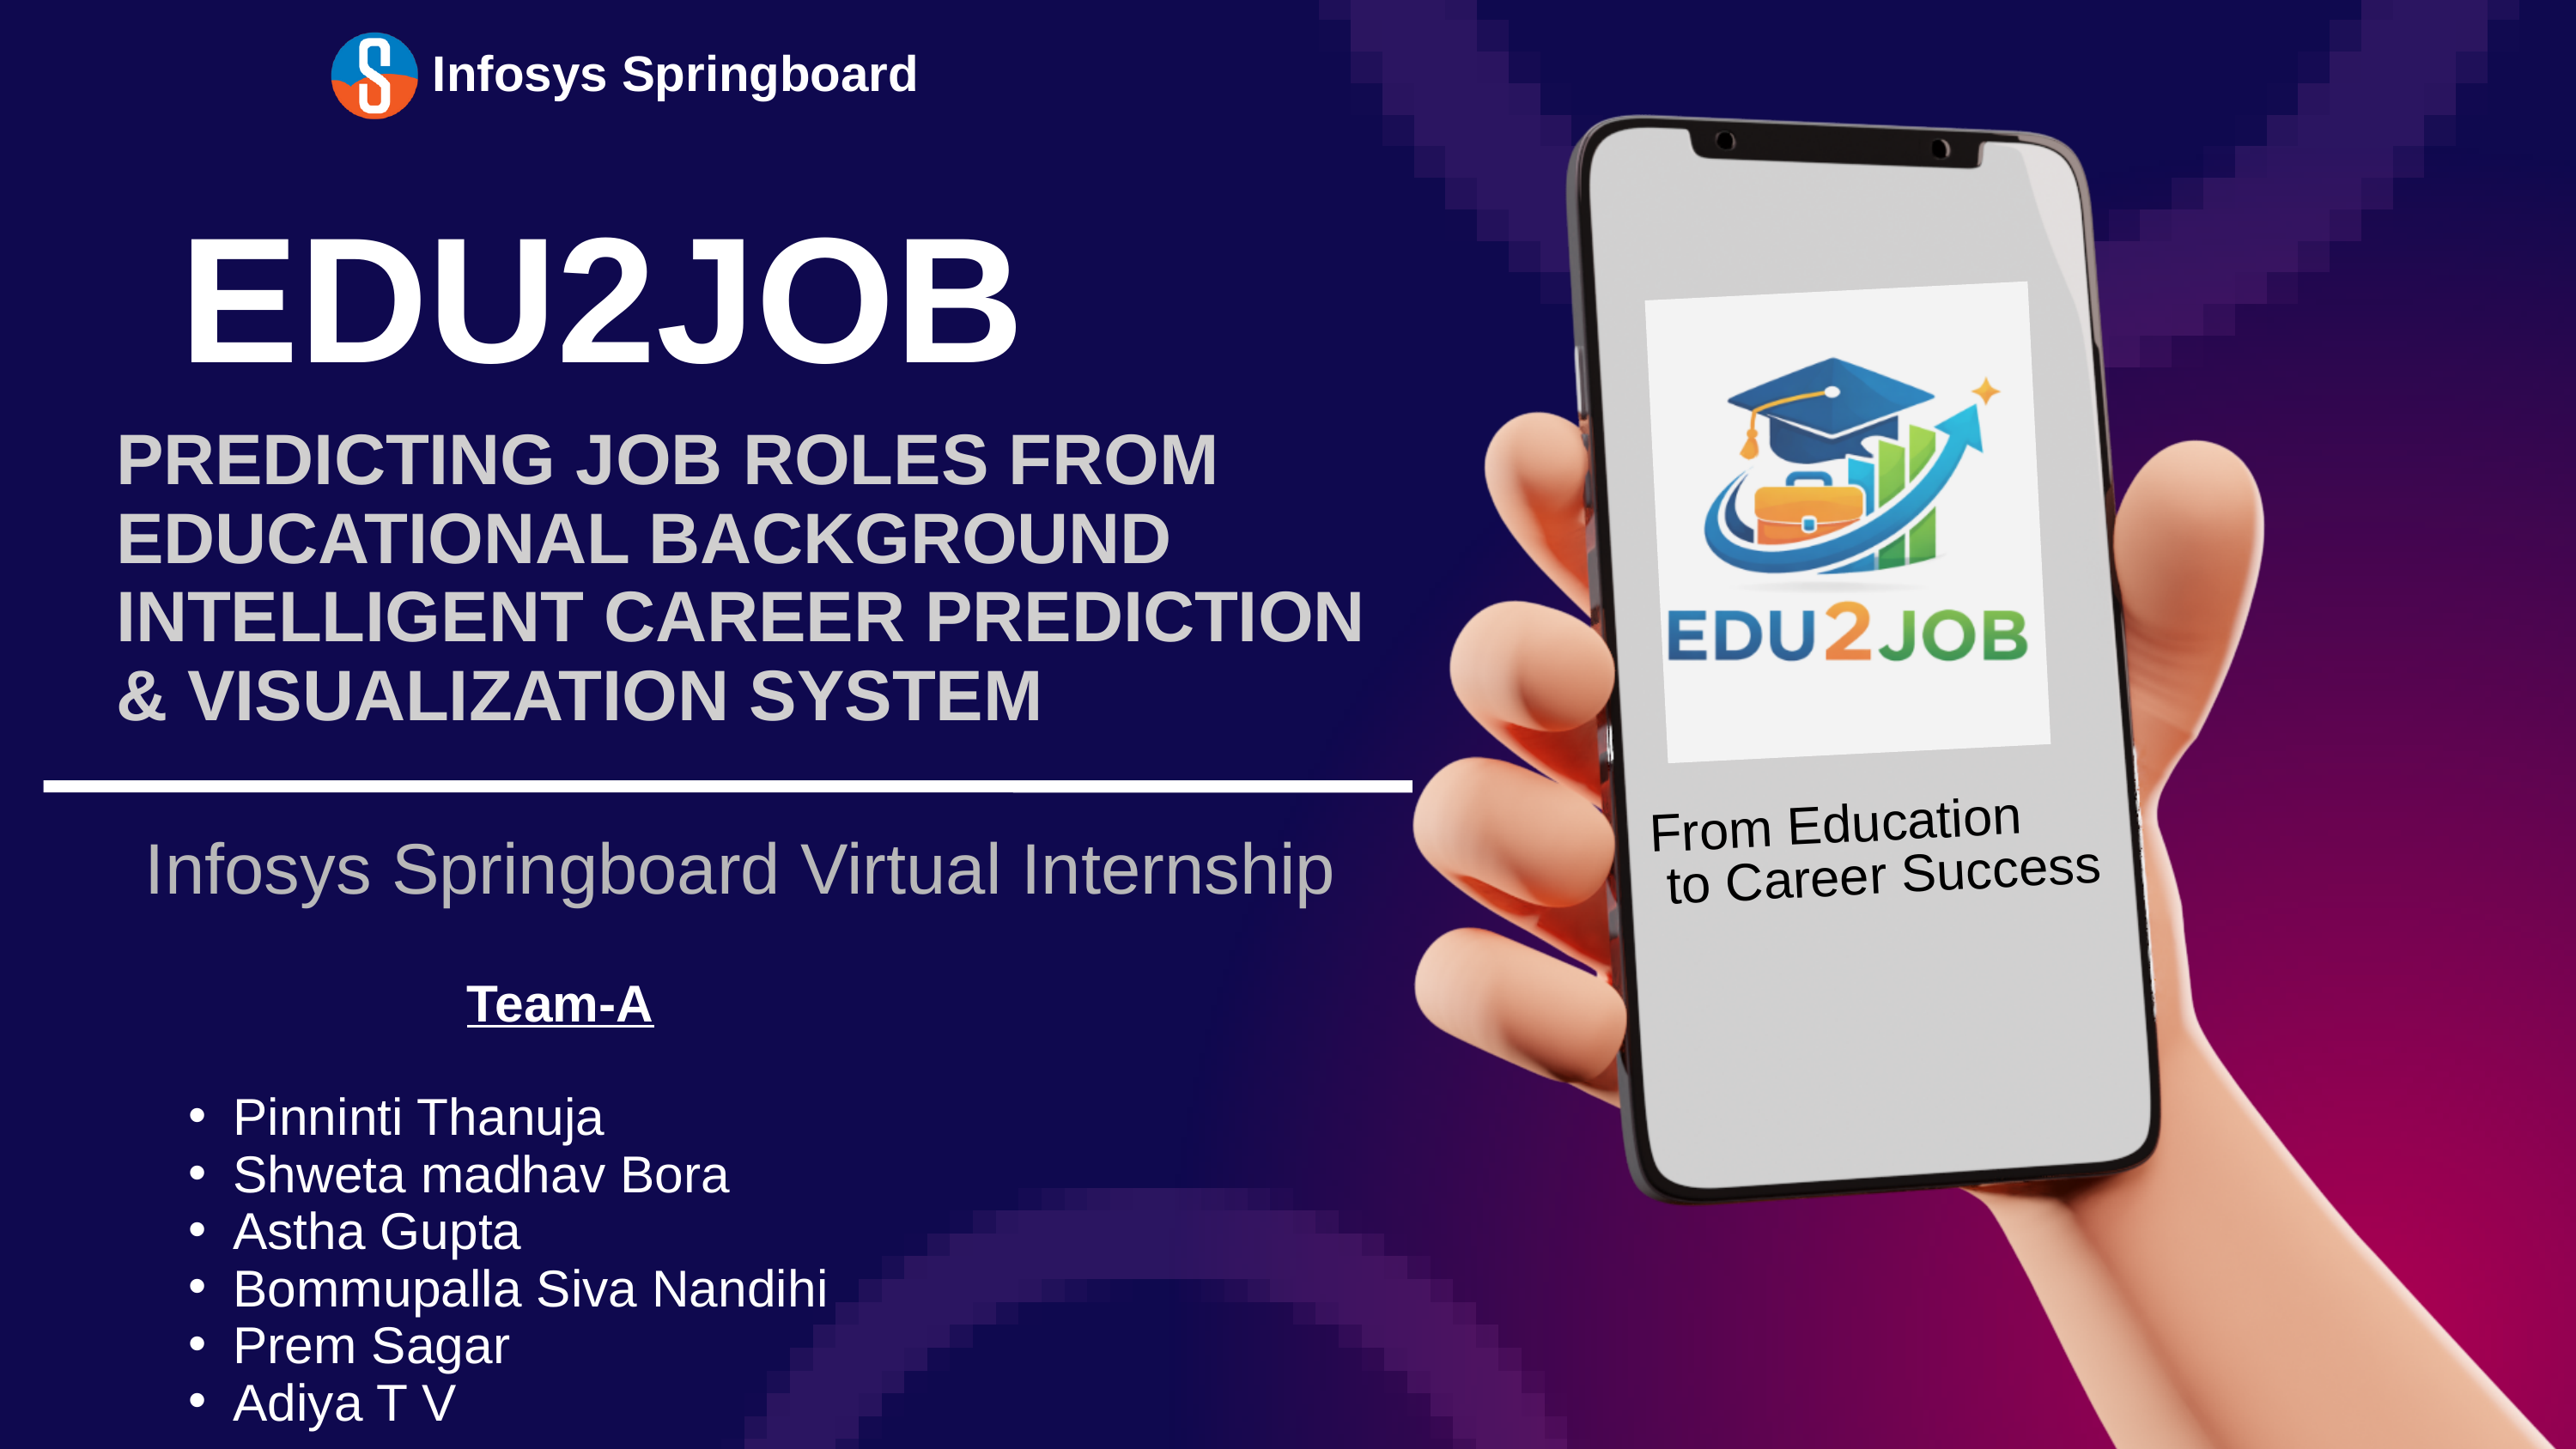

Infosys Springboard

EDU2JOB

PREDICTING JOB ROLES FROM EDUCATIONAL BACKGROUND
INTELLIGENT CAREER PREDICTION & VISUALIZATION SYSTEM

From Education
 to Career Success
Infosys Springboard Virtual Internship
Team-A

Pinninti Thanuja
Shweta madhav Bora
Astha Gupta
Bommupalla Siva Nandihi
Prem Sagar
Adiya T V